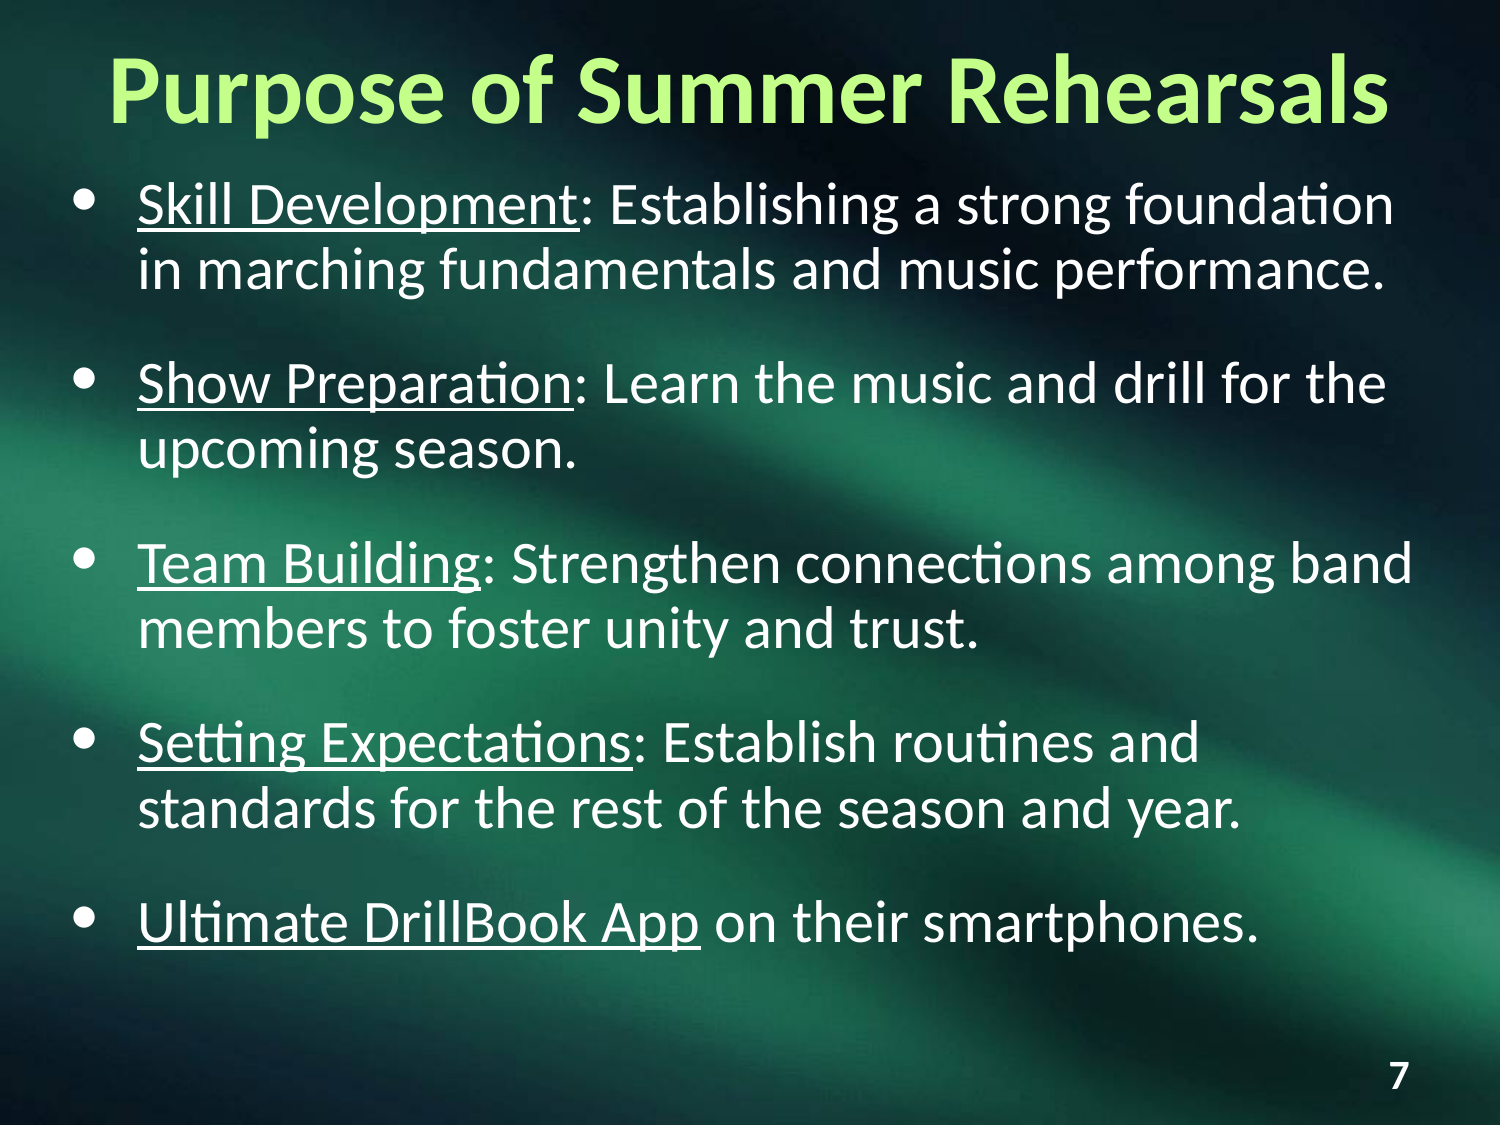

# Purpose of Summer Rehearsals
Skill Development: Establishing a strong foundation in marching fundamentals and music performance.

Show Preparation: Learn the music and drill for the upcoming season.

Team Building: Strengthen connections among band members to foster unity and trust.

Setting Expectations: Establish routines and standards for the rest of the season and year.

Ultimate DrillBook App on their smartphones.

7